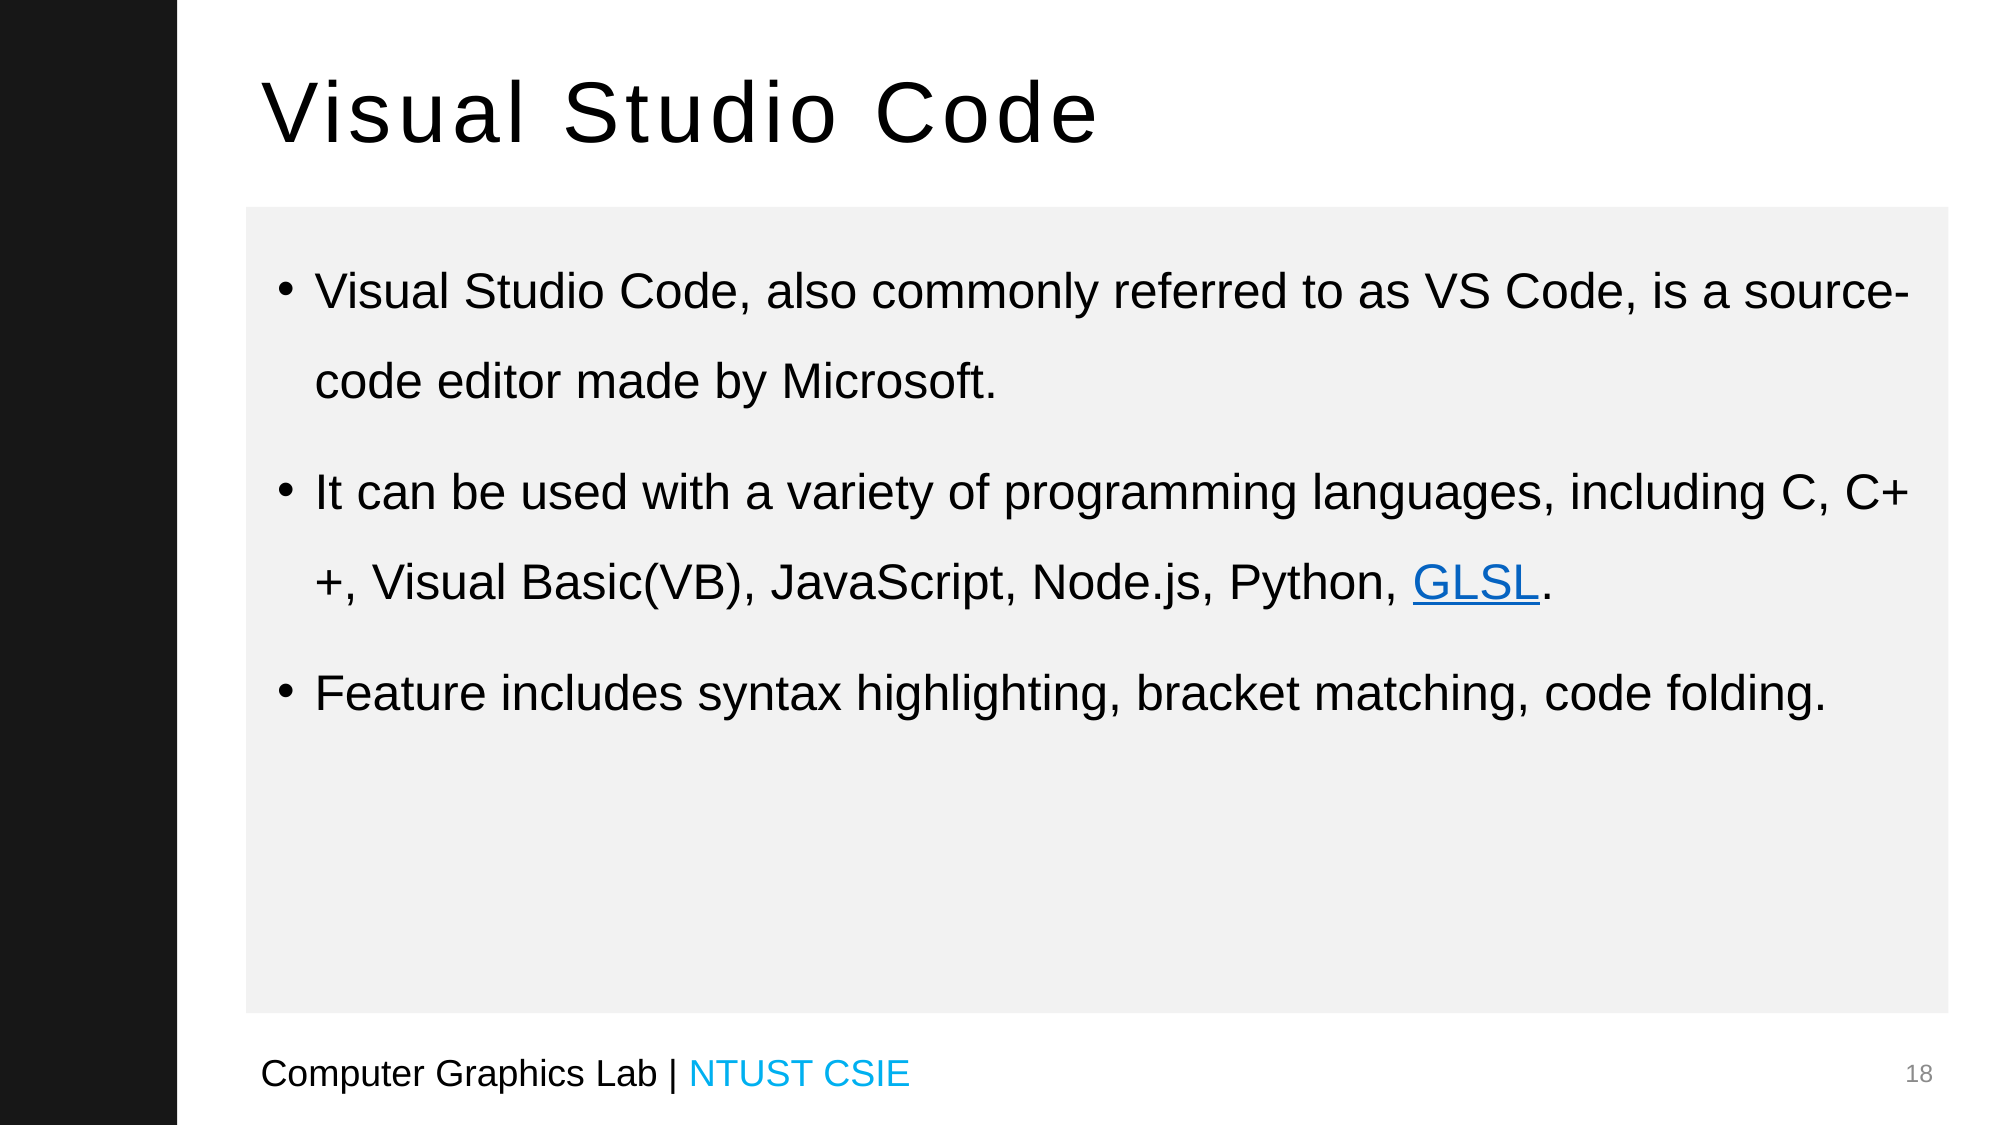

# Visual Studio Code
Visual Studio Code, also commonly referred to as VS Code, is a source-code editor made by Microsoft.
It can be used with a variety of programming languages, including C, C++, Visual Basic(VB), JavaScript, Node.js, Python, GLSL.
Feature includes syntax highlighting, bracket matching, code folding.